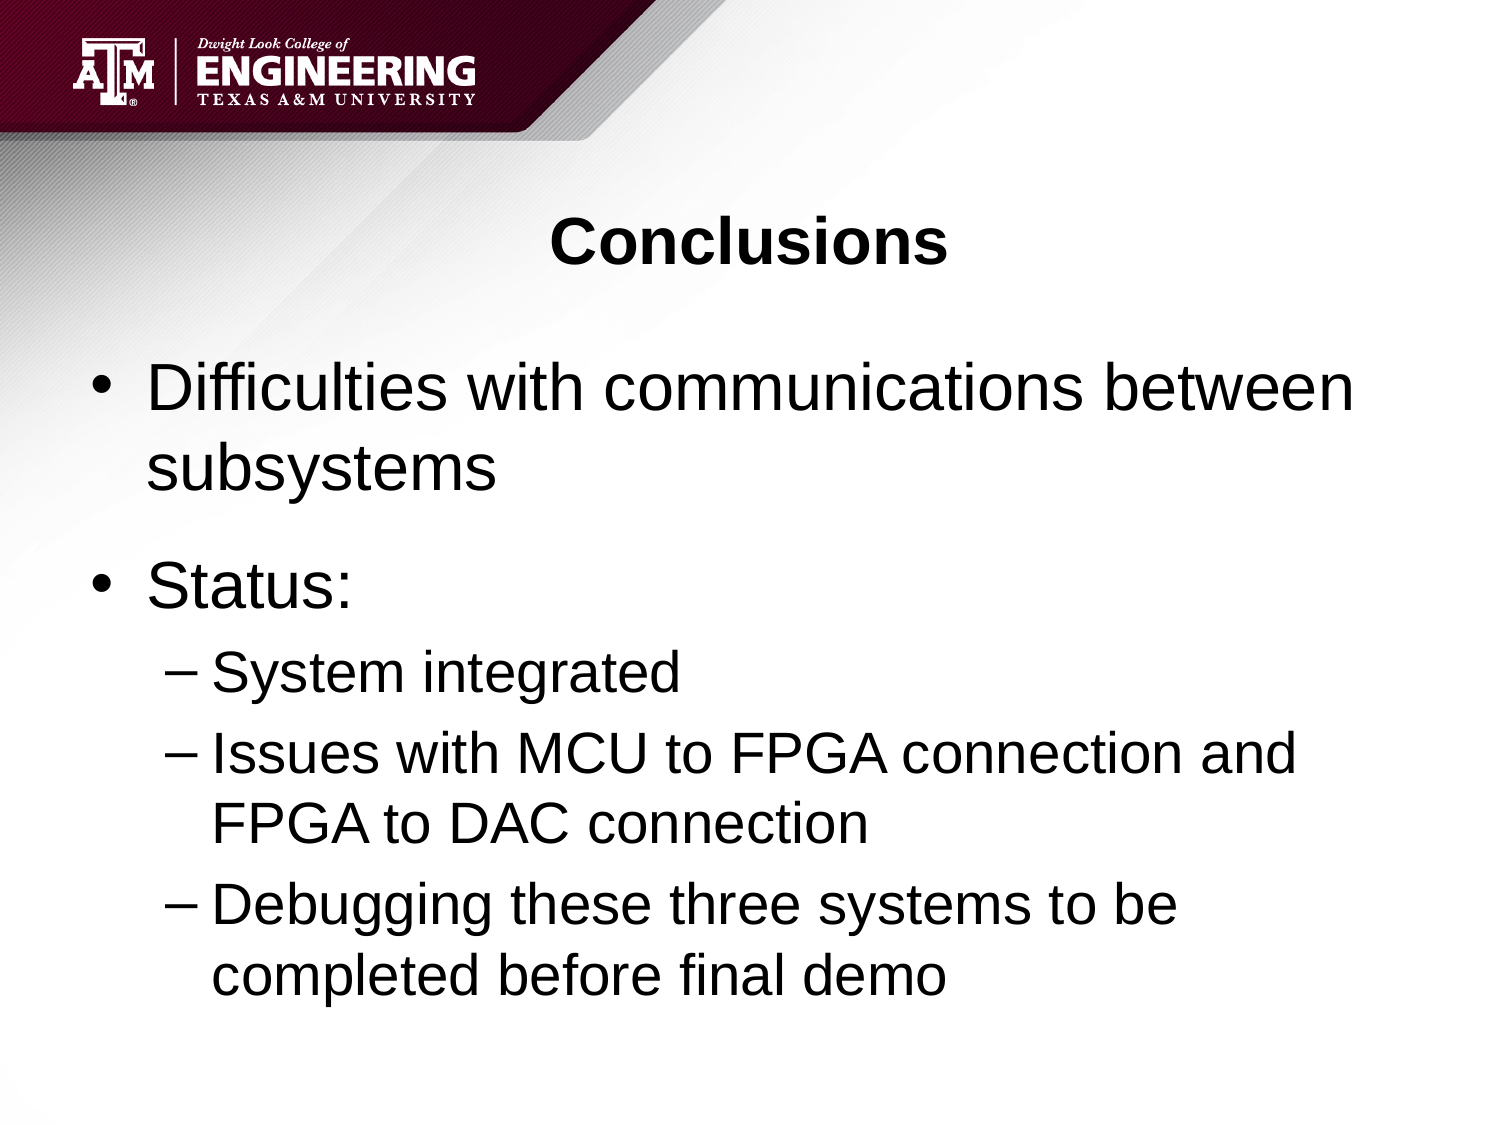

# Conclusions
Difficulties with communications between subsystems
Status:
System integrated
Issues with MCU to FPGA connection and FPGA to DAC connection
Debugging these three systems to be completed before final demo